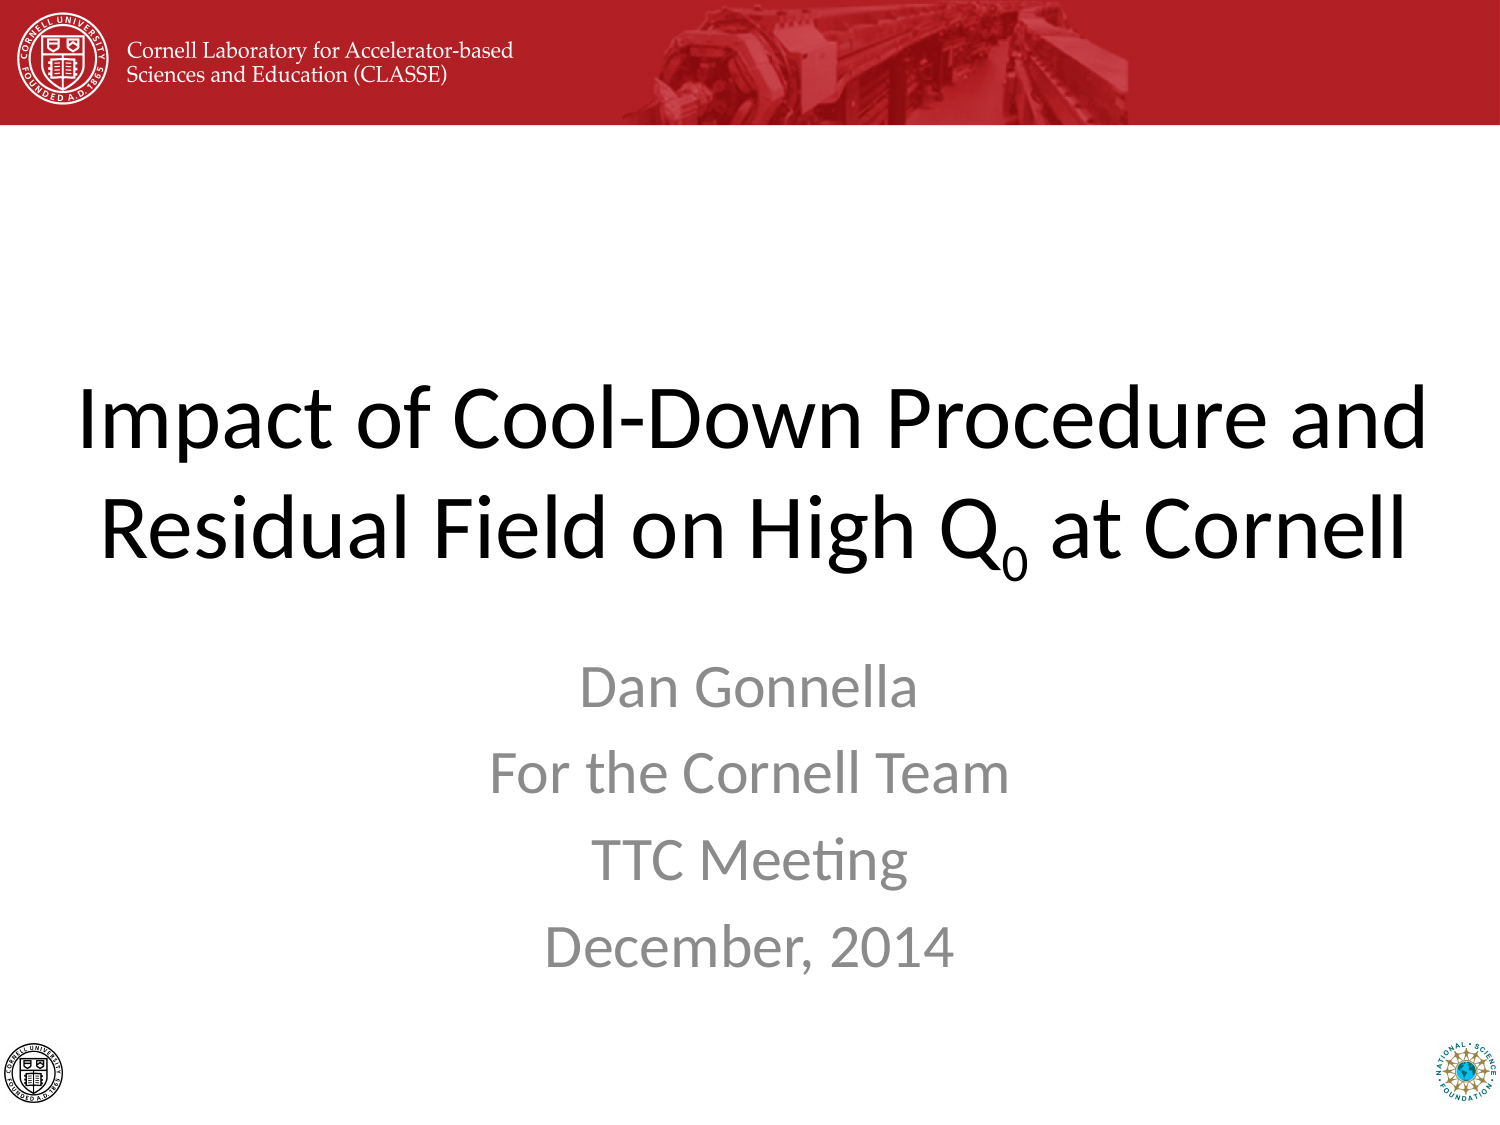

# Impact of Cool-Down Procedure and Residual Field on High Q0 at Cornell
Dan Gonnella
For the Cornell Team
TTC Meeting
December, 2014